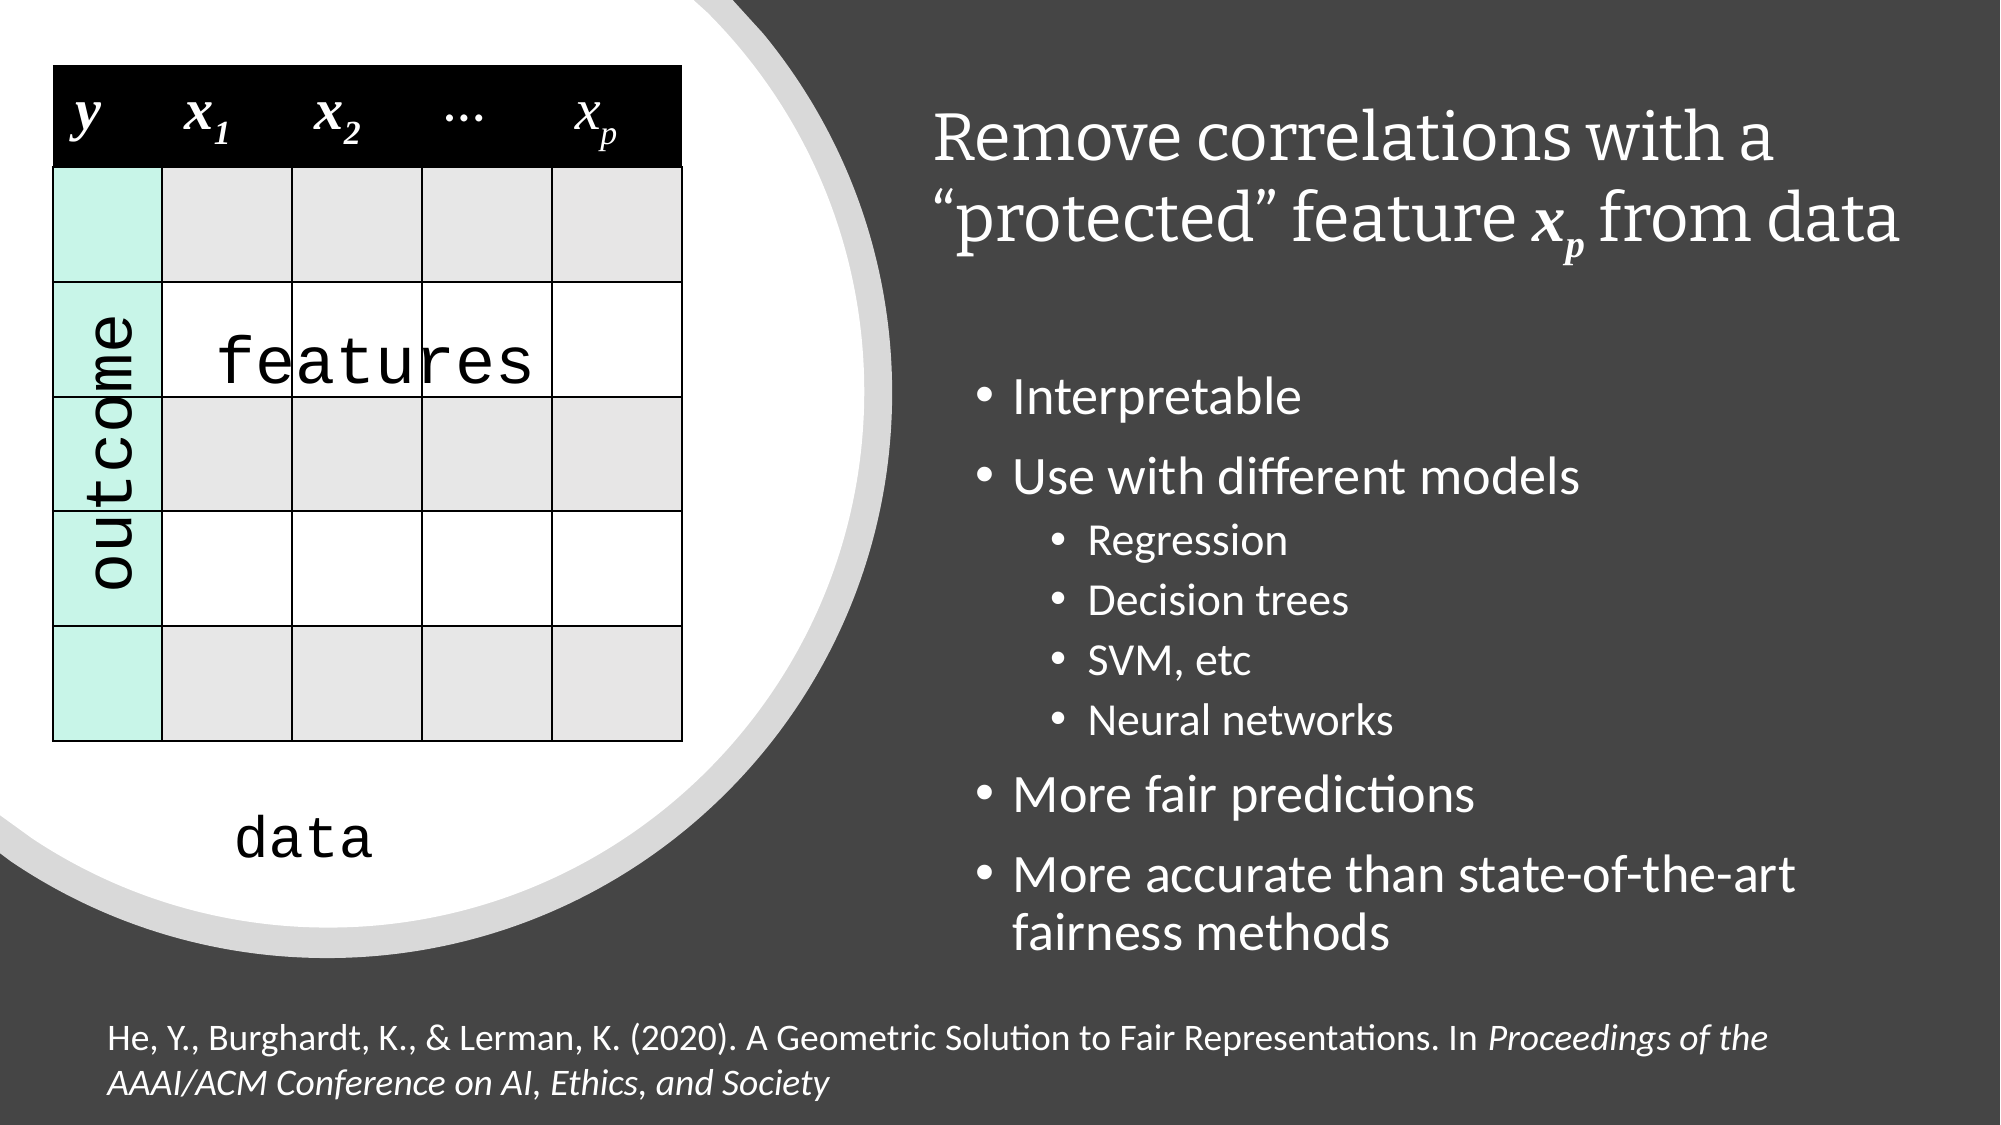

| y | x1 | x2 | … | xp |
| --- | --- | --- | --- | --- |
|  |  |  |  |  |
|  |  |  |  |  |
|  |  |  |  |  |
|  |  |  |  |  |
|  |  |  |  |  |
# Remove correlations with a “protected” feature xp from data
features
outcome
Interpretable
Use with different models
Regression
Decision trees
SVM, etc
Neural networks
More fair predictions
More accurate than state-of-the-art fairness methods

data
He, Y., Burghardt, K., & Lerman, K. (2020). A Geometric Solution to Fair Representations. In Proceedings of the AAAI/ACM Conference on AI, Ethics, and Society